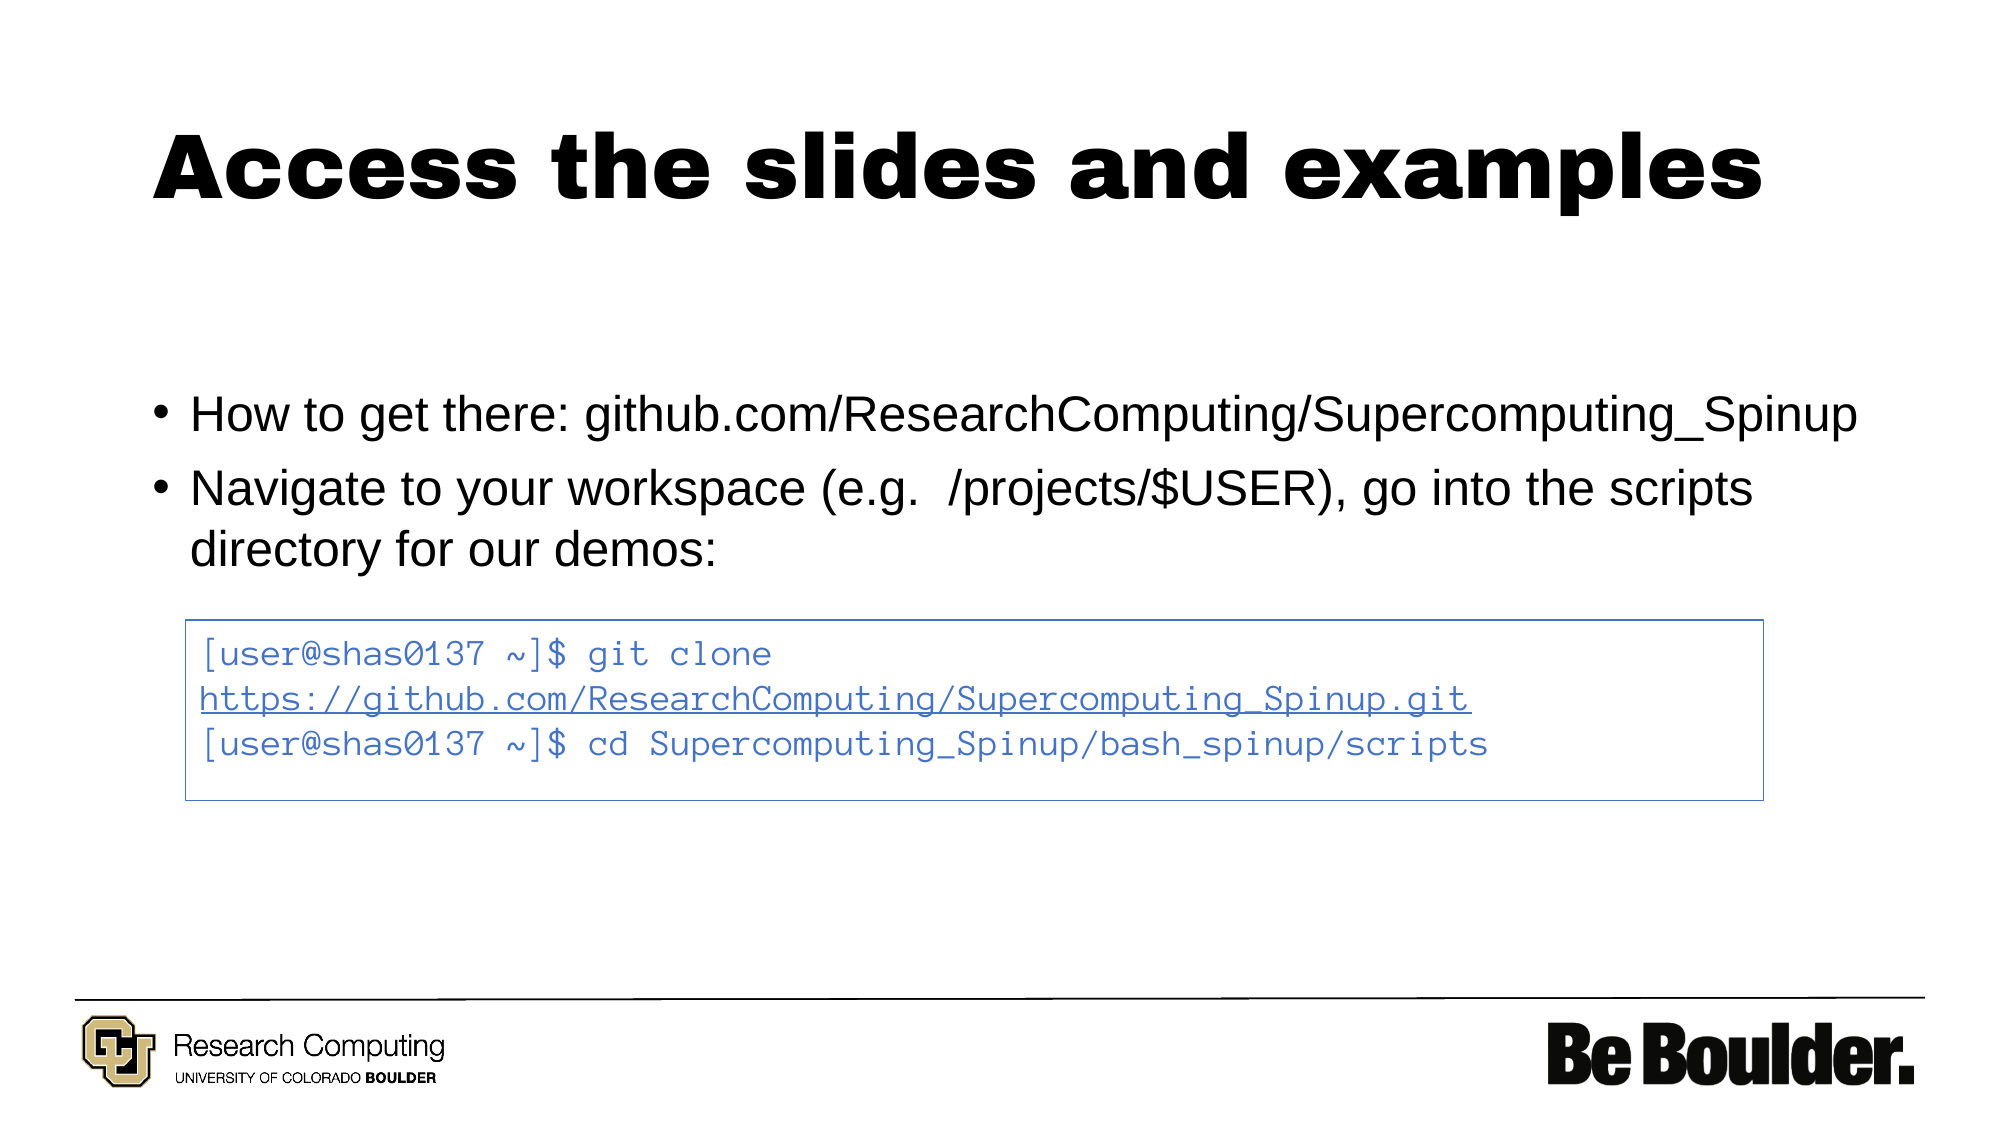

# Access the slides and examples

How to get there: github.com/ResearchComputing/Supercomputing_Spinup
Navigate to your workspace (e.g.  /projects/$USER), go into the scripts directory for our demos:

[user@shas0137 ~]$ git clone https://github.com/ResearchComputing/Supercomputing_Spinup.git
[user@shas0137 ~]$ cd Supercomputing_Spinup/bash_spinup/scripts